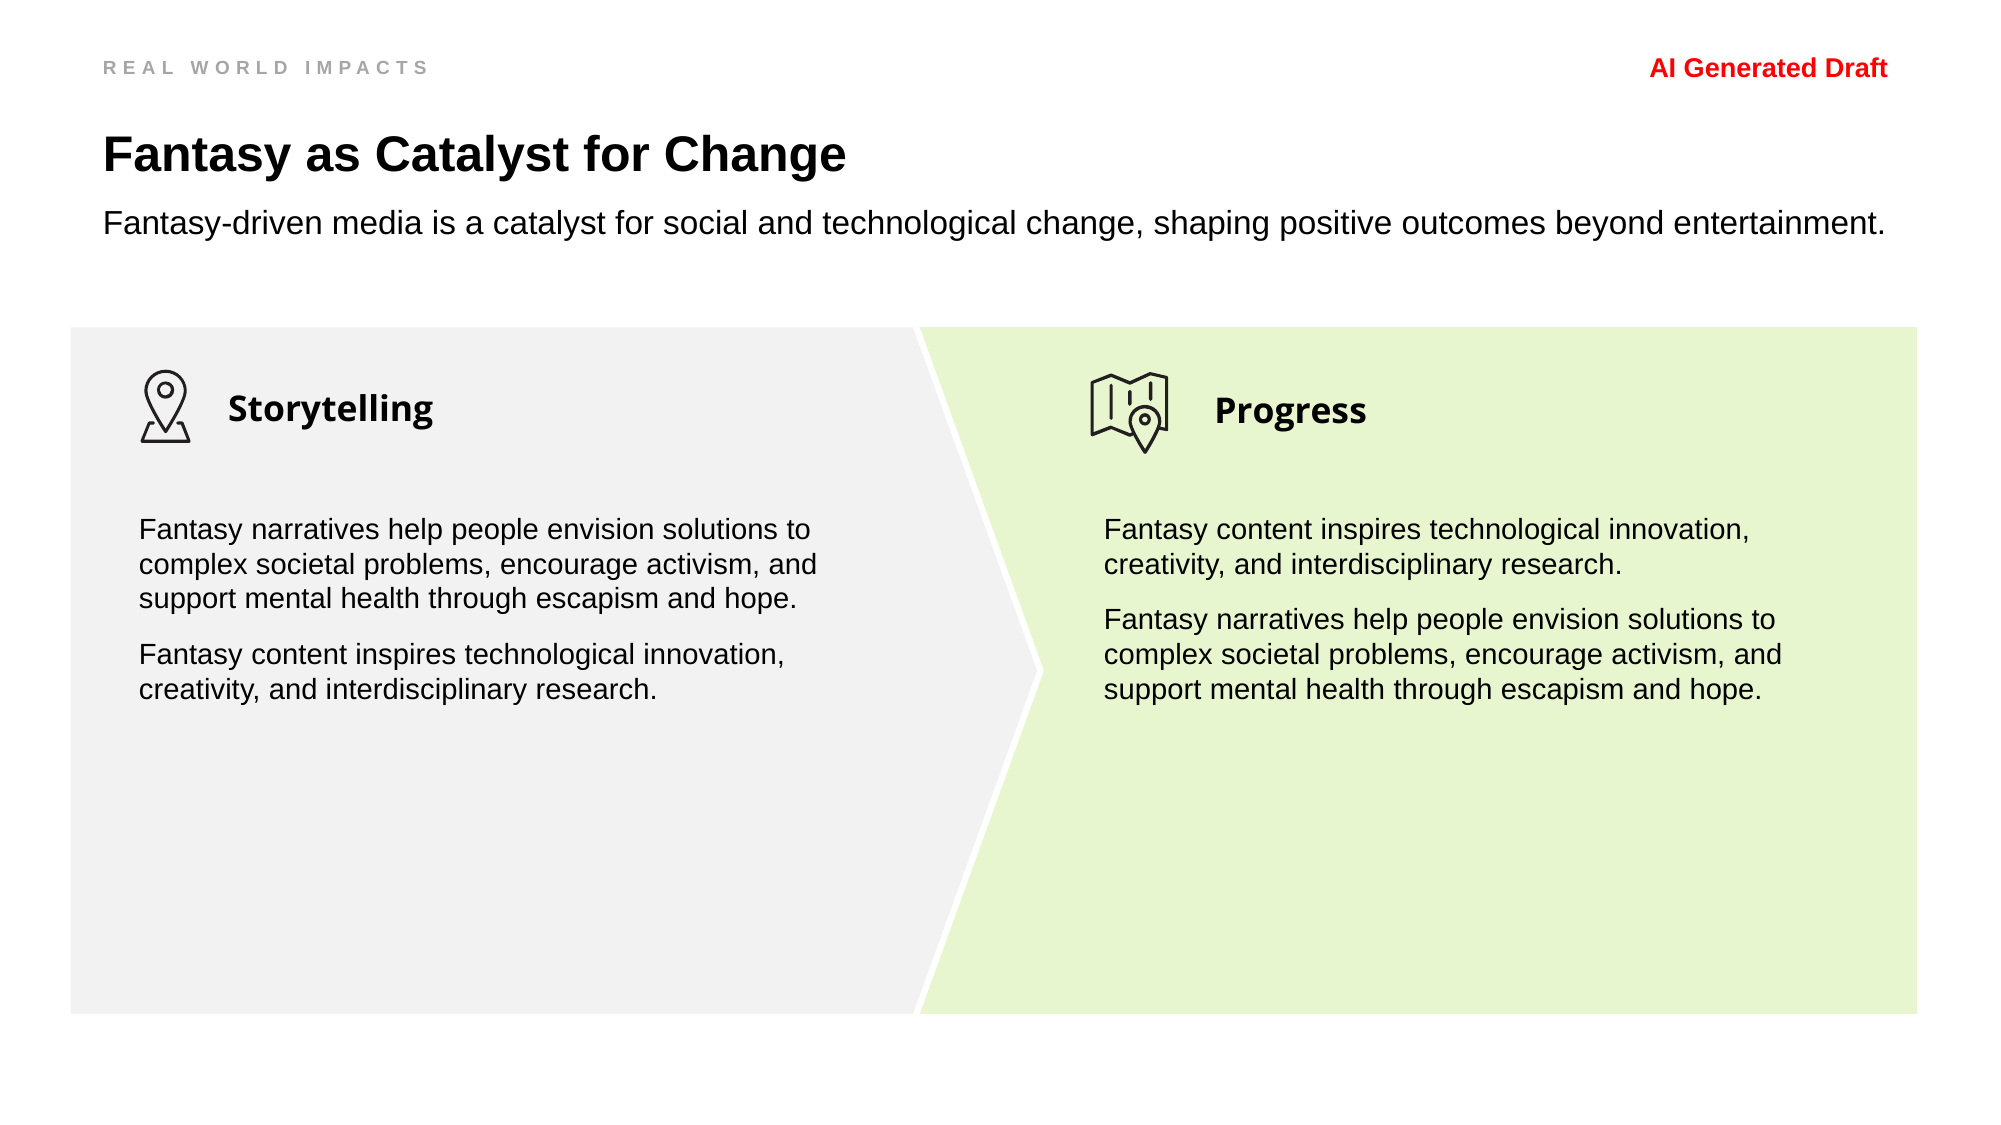

AI Generated Draft
REAL WORLD IMPACTS
Fantasy as Catalyst for Change
Fantasy-driven media is a catalyst for social and technological change, shaping positive outcomes beyond entertainment.
Storytelling
Progress
Fantasy narratives help people envision solutions to complex societal problems, encourage activism, and support mental health through escapism and hope.
Fantasy content inspires technological innovation, creativity, and interdisciplinary research.
Fantasy content inspires technological innovation, creativity, and interdisciplinary research.
Fantasy narratives help people envision solutions to complex societal problems, encourage activism, and support mental health through escapism and hope.